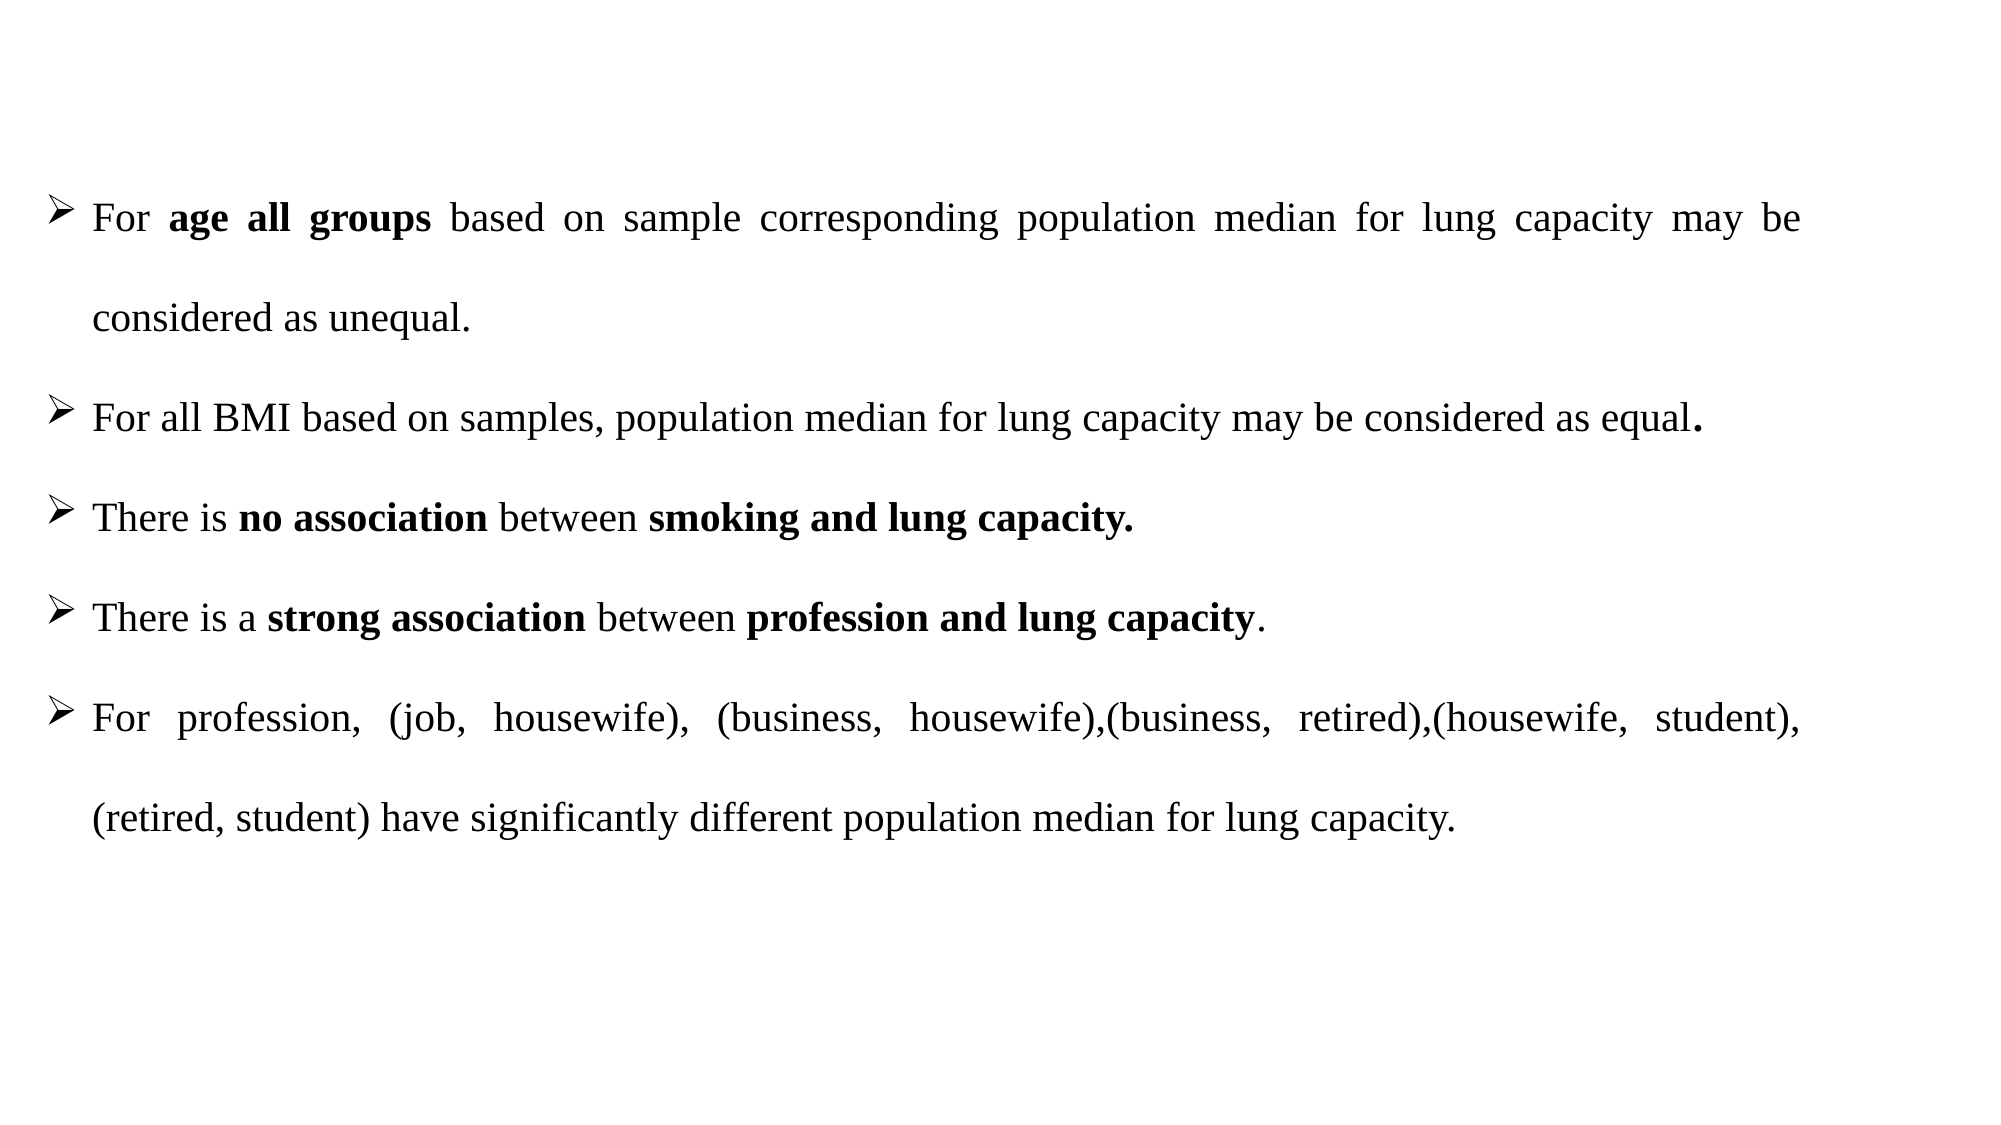

For age all groups based on sample corresponding population median for lung capacity may be considered as unequal.
For all BMI based on samples, population median for lung capacity may be considered as equal.
There is no association between smoking and lung capacity.
There is a strong association between profession and lung capacity.
For profession, (job, housewife), (business, housewife),(business, retired),(housewife, student), (retired, student) have significantly different population median for lung capacity.